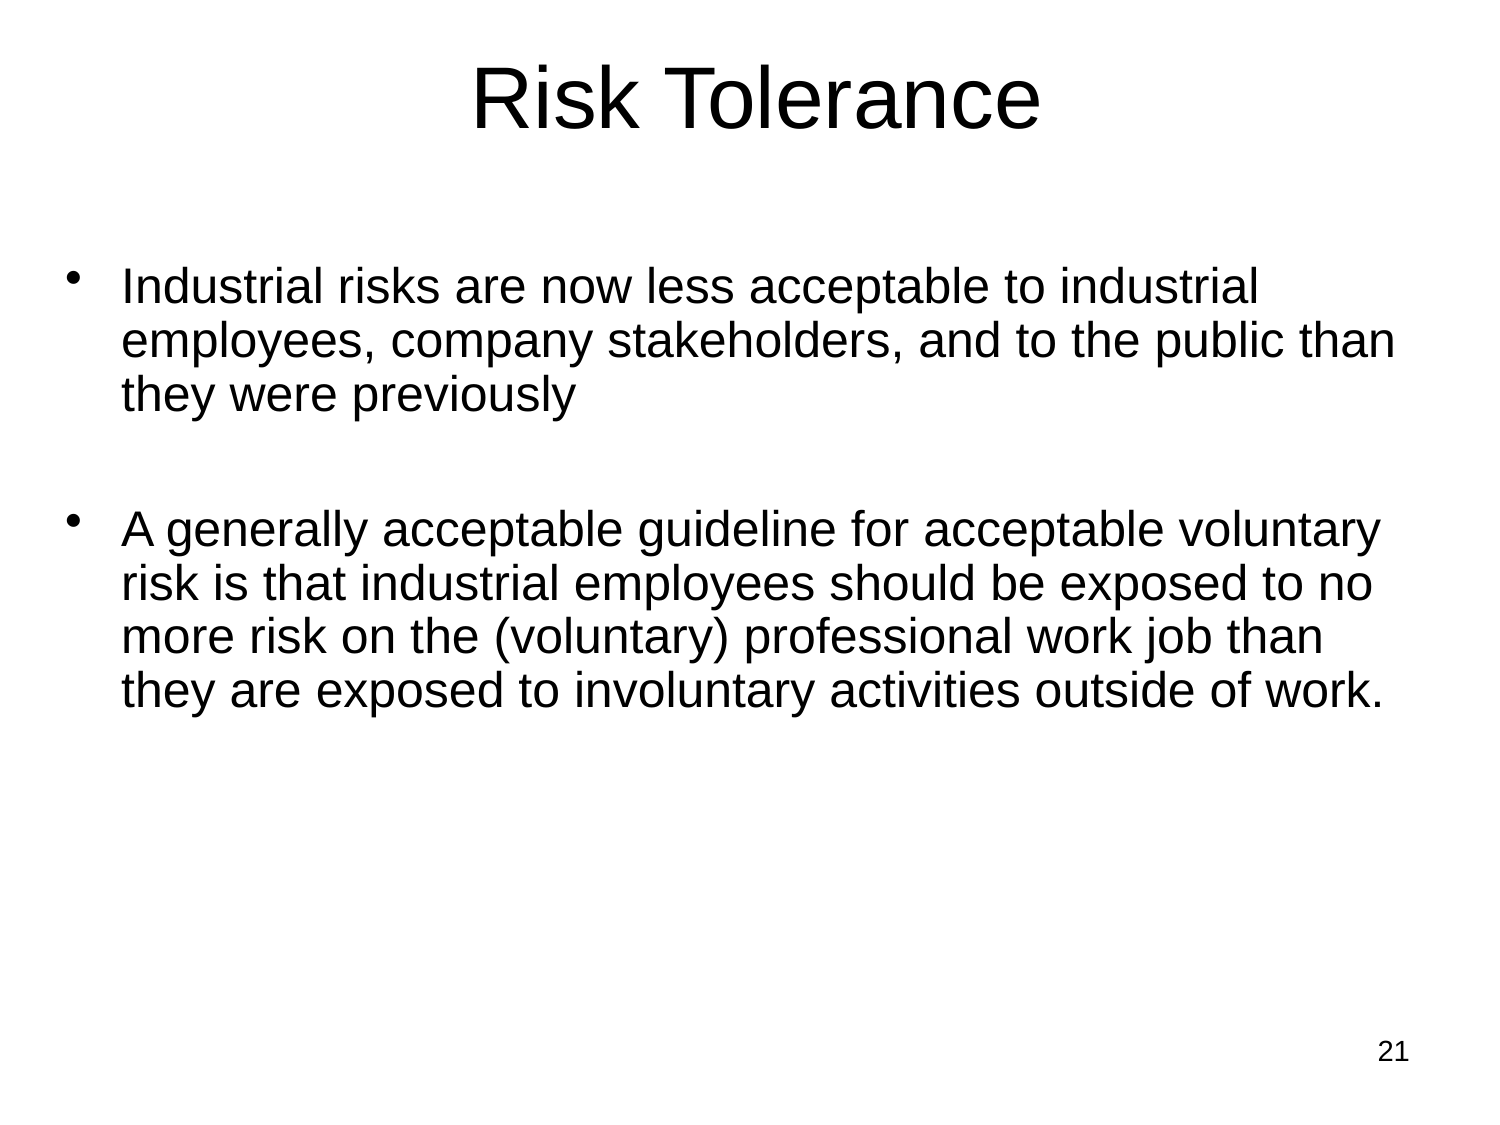

# Risk Tolerance
Industrial risks are now less acceptable to industrial employees, company stakeholders, and to the public than they were previously

A generally acceptable guideline for acceptable voluntary risk is that industrial employees should be exposed to no more risk on the (voluntary) professional work job than they are exposed to involuntary activities outside of work.
21